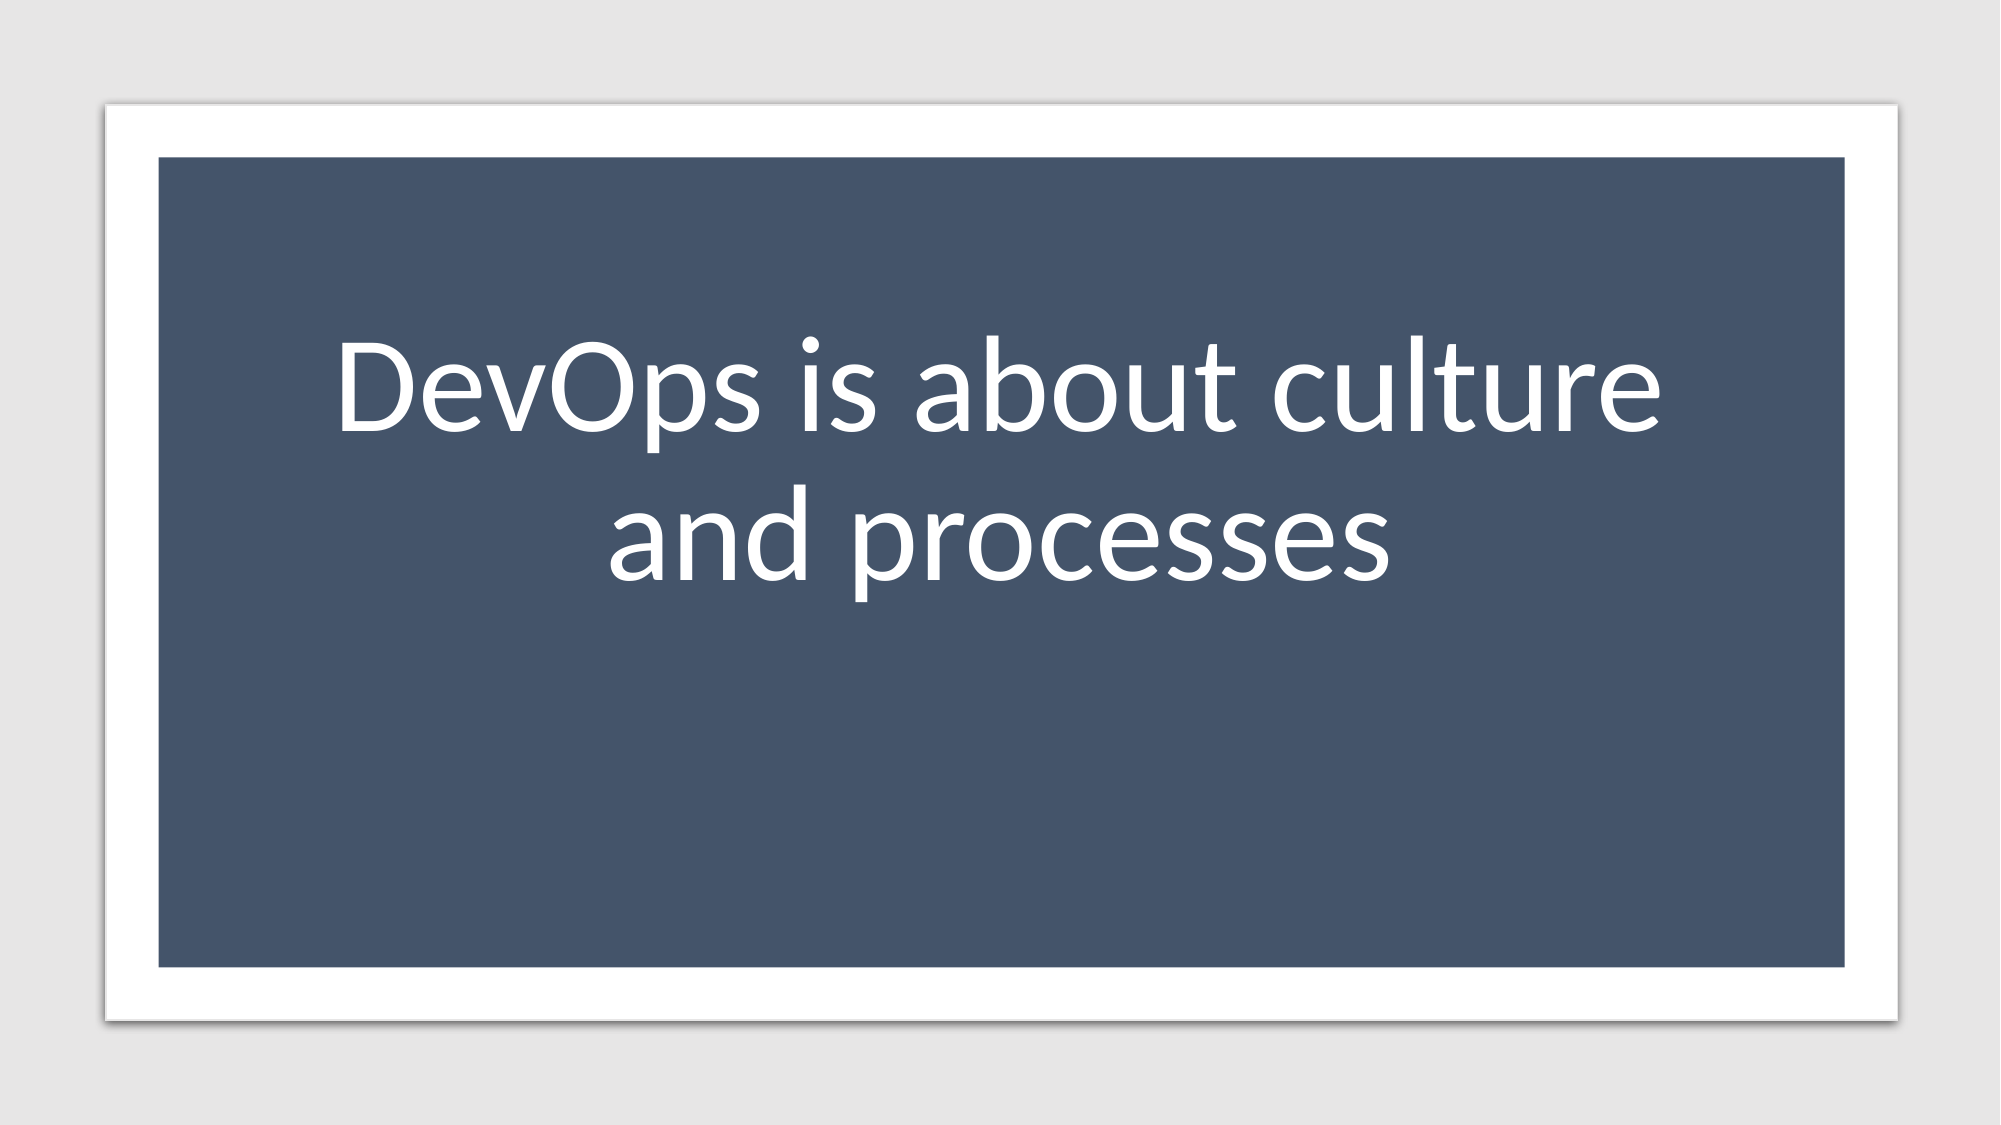

# DevOps is about culture and processes